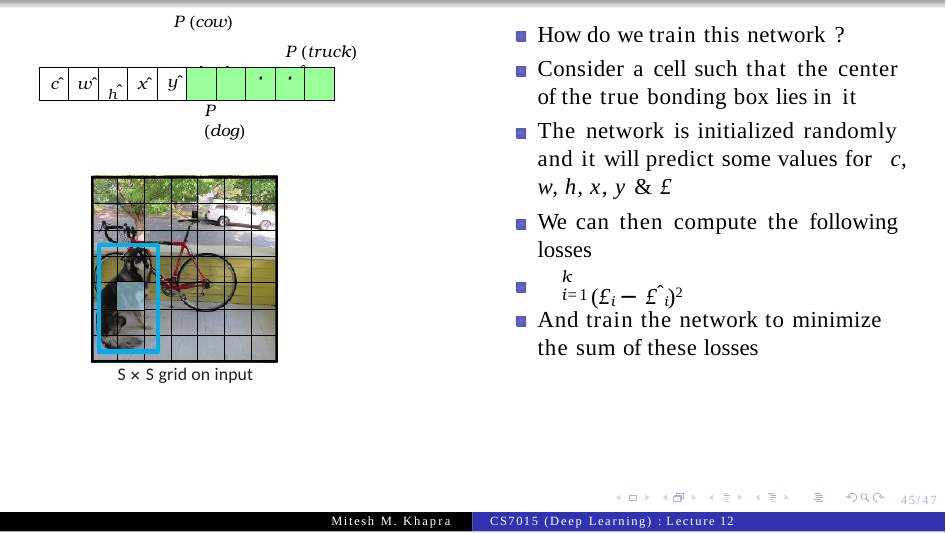

P (cow)
# How do we train this network ?

P (truck)
Consider a cell such that the center  of the true bonding box lies in it
The network is initialized randomly  and it will predict some values for  c, w, h, x, y & £
We can then compute the following  losses

| cˆ | wˆ | hˆ | xˆ | yˆ |  |  | · | · |  |
| --- | --- | --- | --- | --- | --- | --- | --- | --- | --- |
 ˆ1      ˆ2      ·	· ˆ
k
P (dog)

k  i=1
(£i − £ˆi)2

And train the network to minimize  the sum of these losses

S × S grid on input
45/47

Mitesh M. Khapra
CS7015 (Deep Learning) : Lecture 12